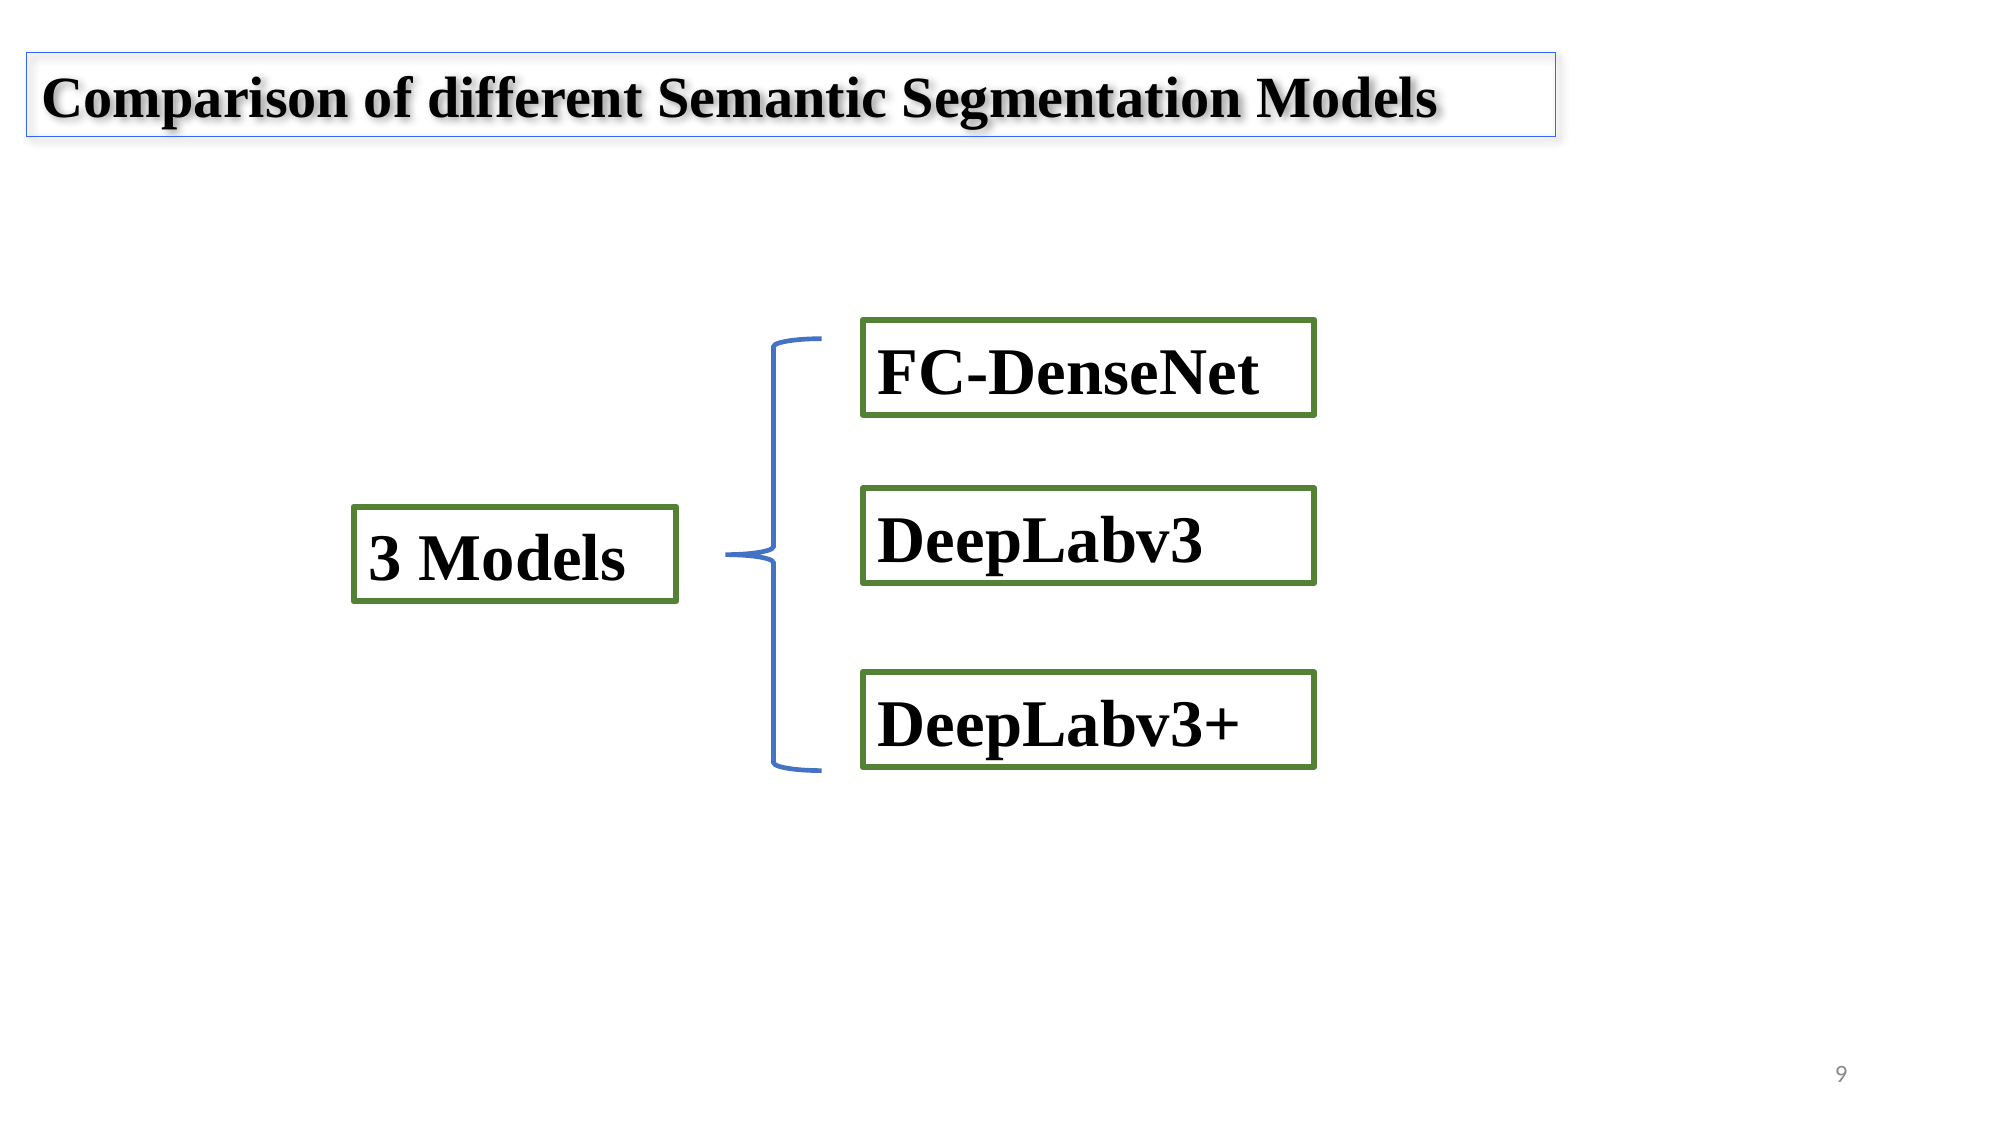

Comparison of different Semantic Segmentation Models
FC-DenseNet

DeepLabv3
3 Models
DeepLabv3+
9